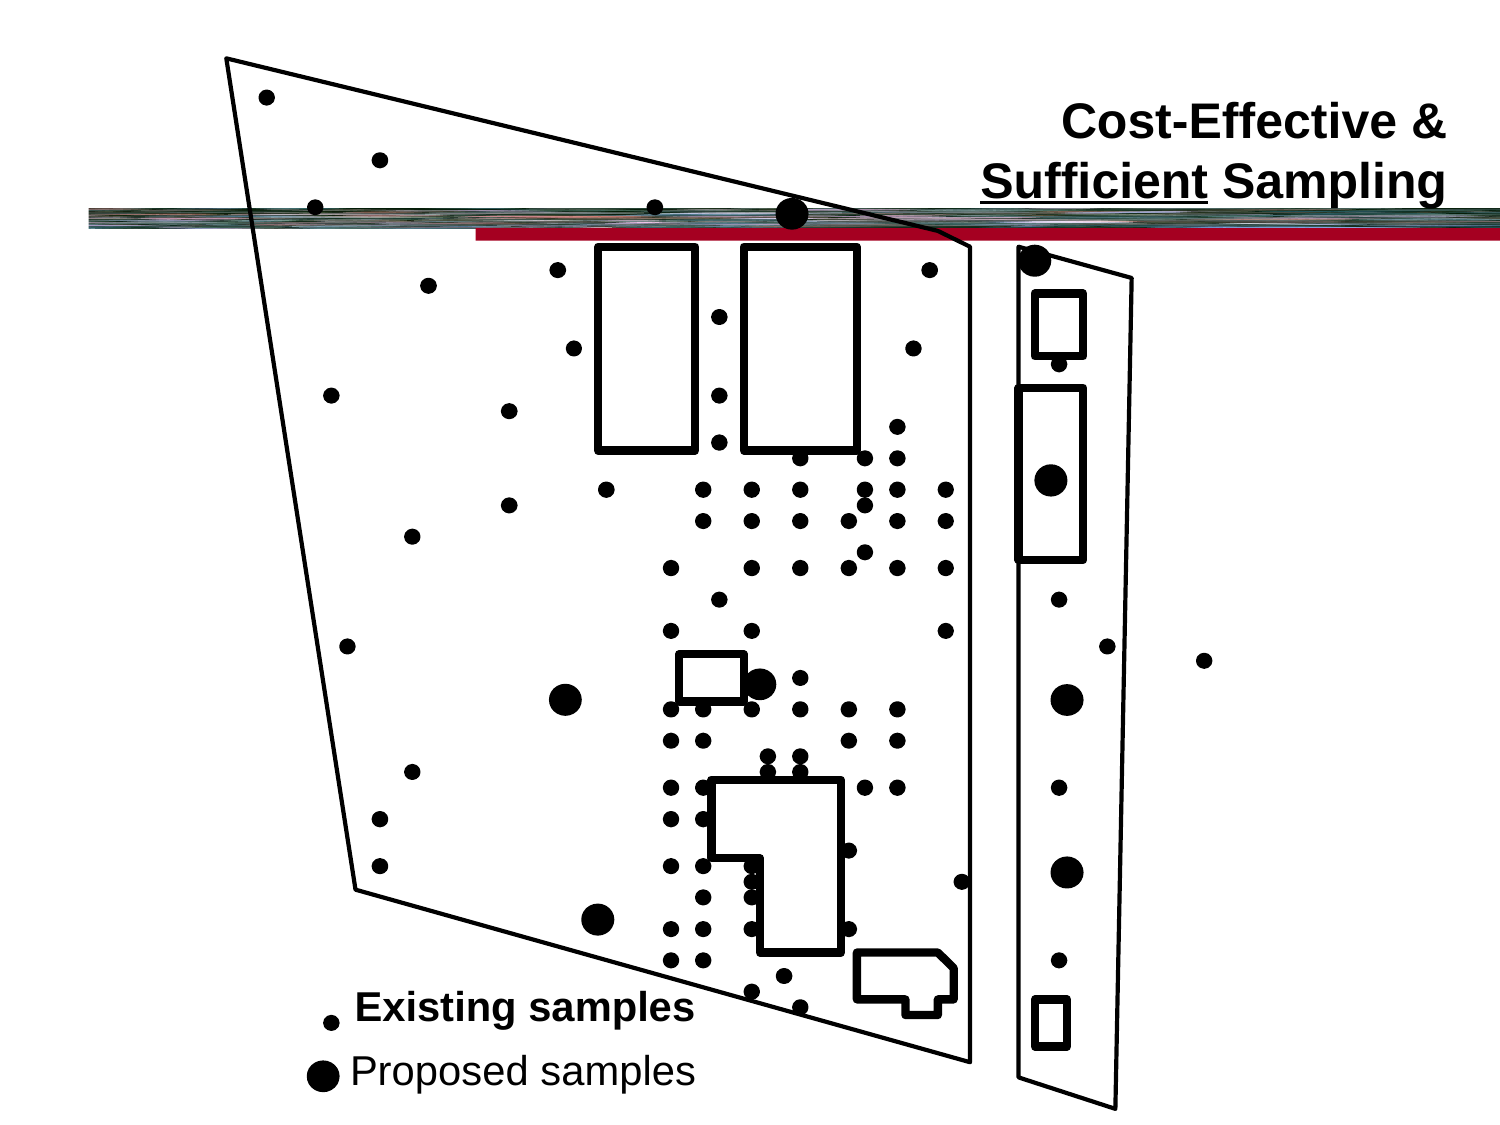

Cost-Effective &
Sufficient Sampling

# Existing samples
Proposed samples
108